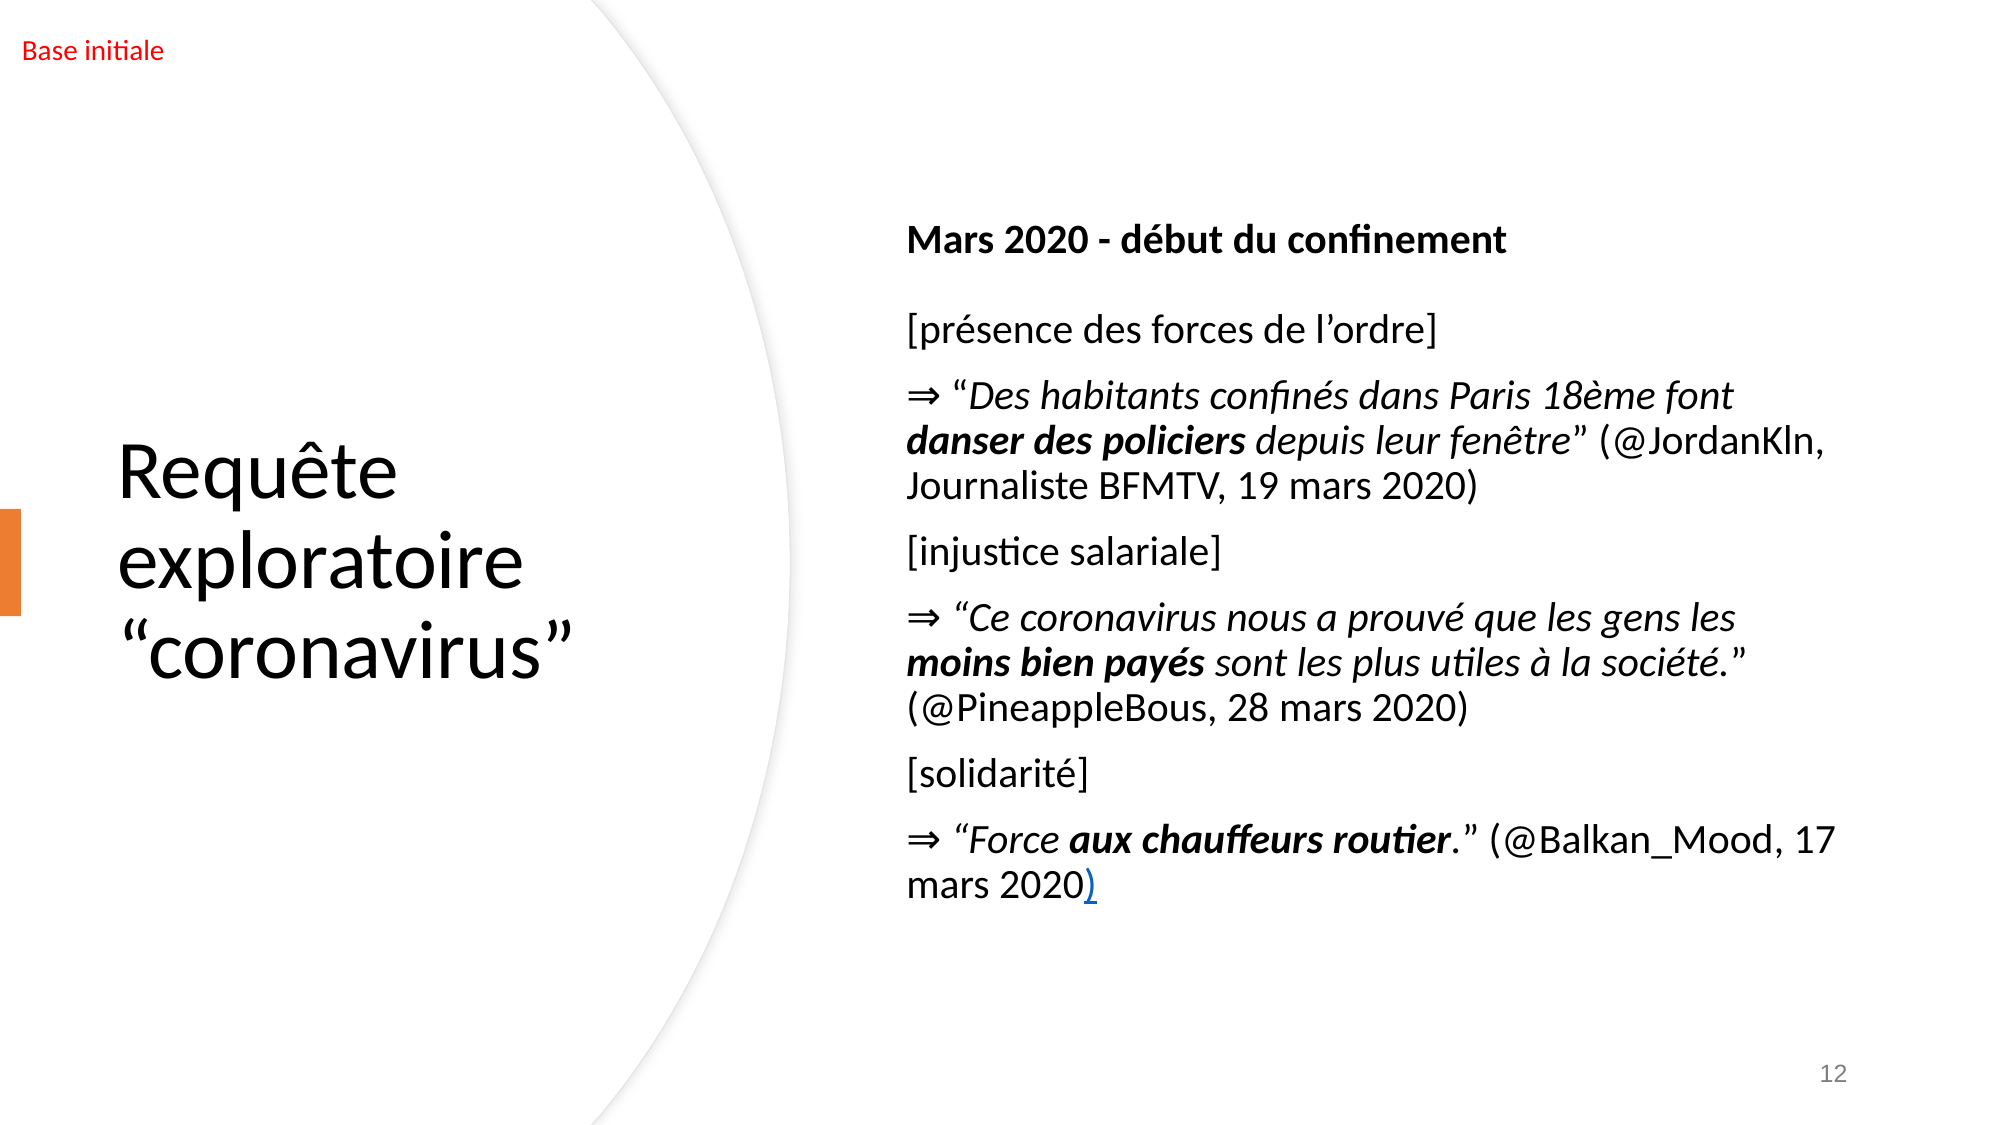

Base initiale
Mars 2020 - début du confinement

[présence des forces de l’ordre]
⇒ “Des habitants confinés dans Paris 18ème font danser des policiers depuis leur fenêtre” (@JordanKln, Journaliste BFMTV, 19 mars 2020)
[injustice salariale]
⇒ “Ce coronavirus nous a prouvé que les gens les moins bien payés sont les plus utiles à la société.” (@PineappleBous, 28 mars 2020)
[solidarité]
⇒ “Force aux chauffeurs routier.” (@Balkan_Mood, 17 mars 2020)
# Requête exploratoire “coronavirus”

12